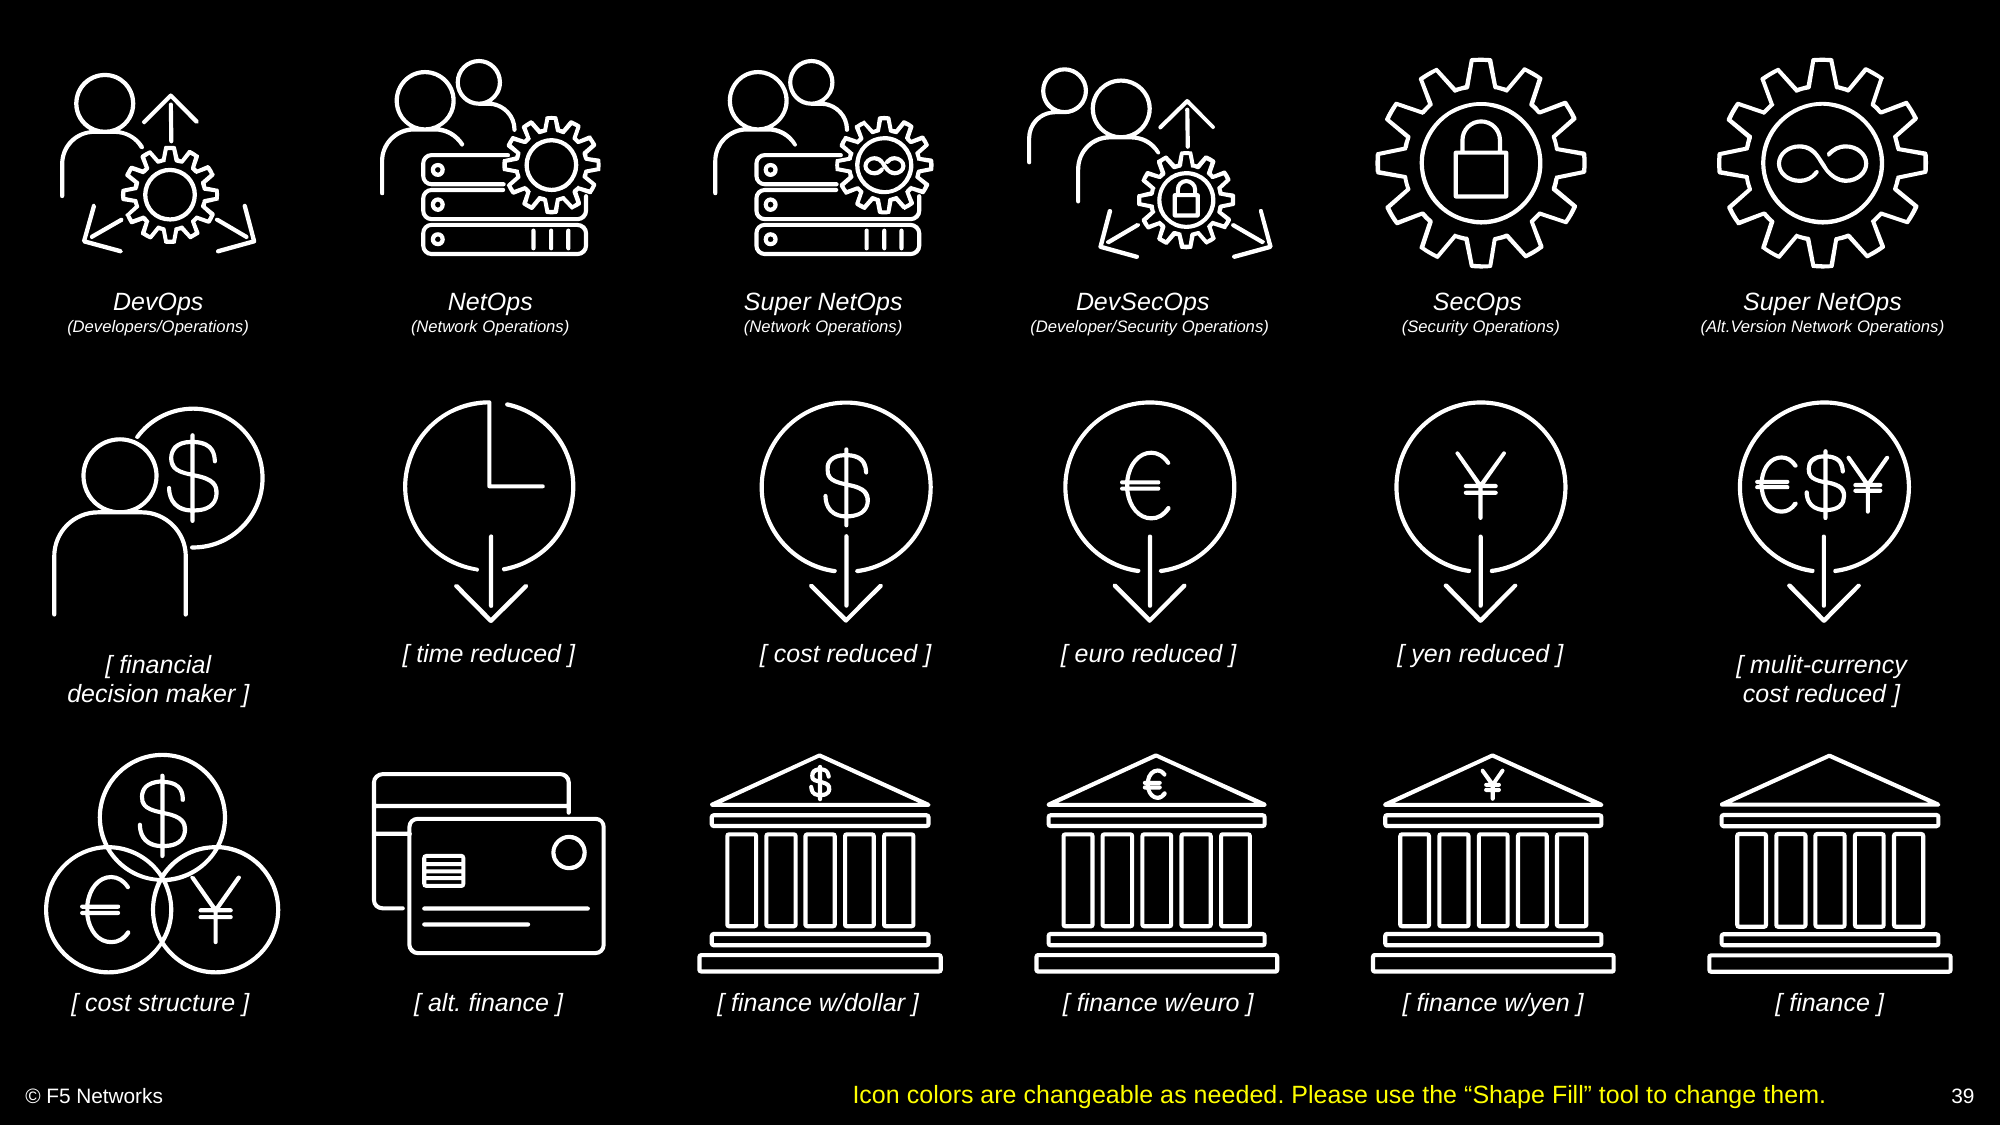

DevOps
(Developers/Operations)
NetOps
(Network Operations)
Super NetOps
(Network Operations)
DevSecOps
(Developer/Security Operations)
SecOps
(Security Operations)
Super NetOps
(Alt.Version Network Operations)

[ financial decision maker ]
[ mulit-currency
cost reduced ]
[ time reduced ]
[ cost reduced ]
[ euro reduced ]
[ yen reduced ]

[ cost structure ]
[ alt. finance ]
[ finance w/dollar ]
[ finance w/euro ]
[ finance w/yen ]
[ finance ]
© F5 Networks
39
Icon colors are changeable as needed. Please use the “Shape Fill” tool to change them.